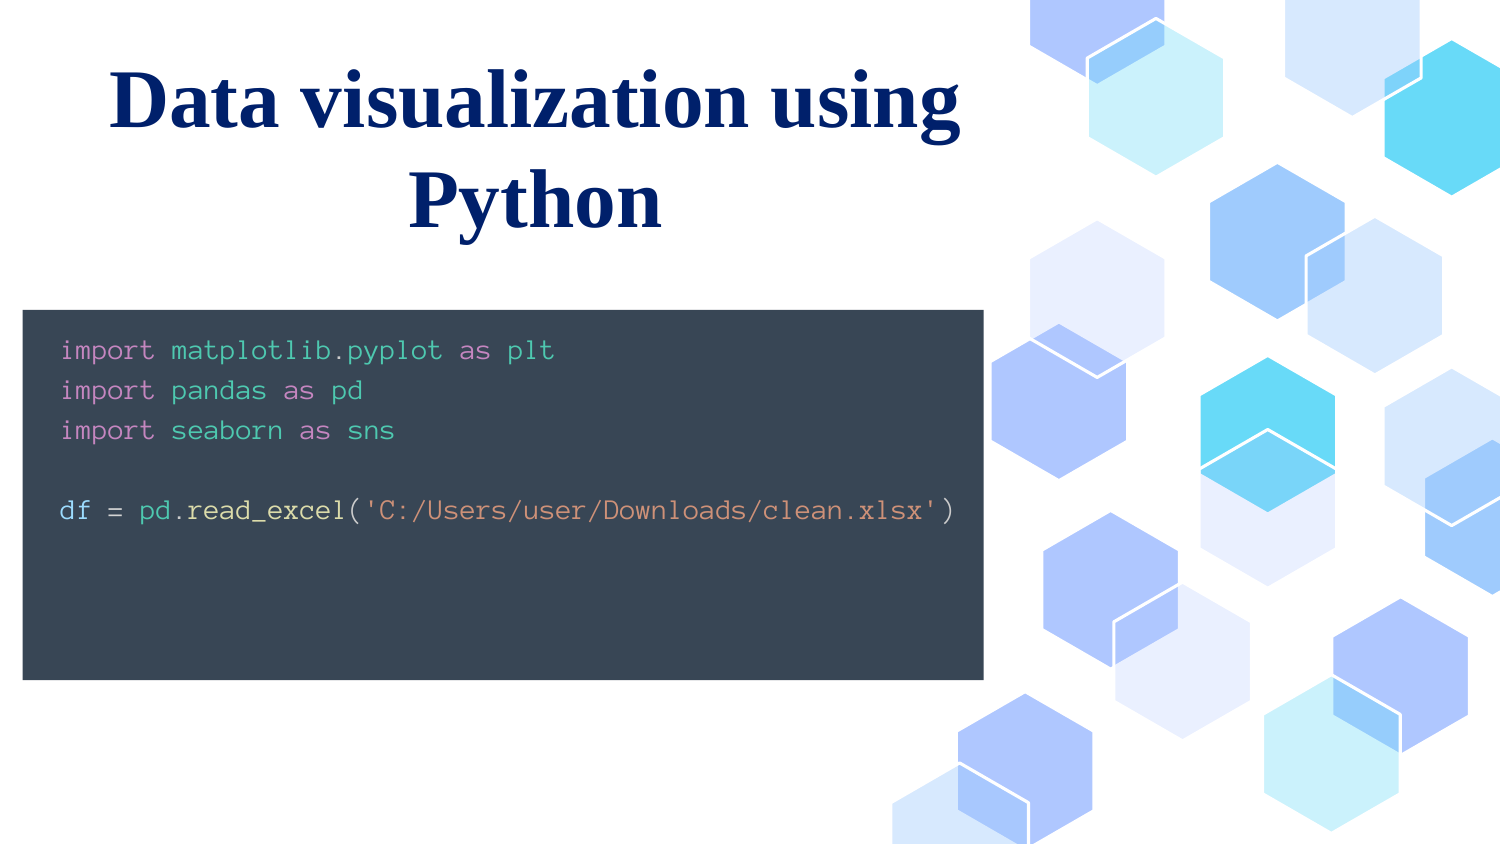

# Data visualization using Python
import matplotlib.pyplot as plt
import pandas as pd
import seaborn as sns
df = pd.read_excel('C:/Users/user/Downloads/clean.xlsx')